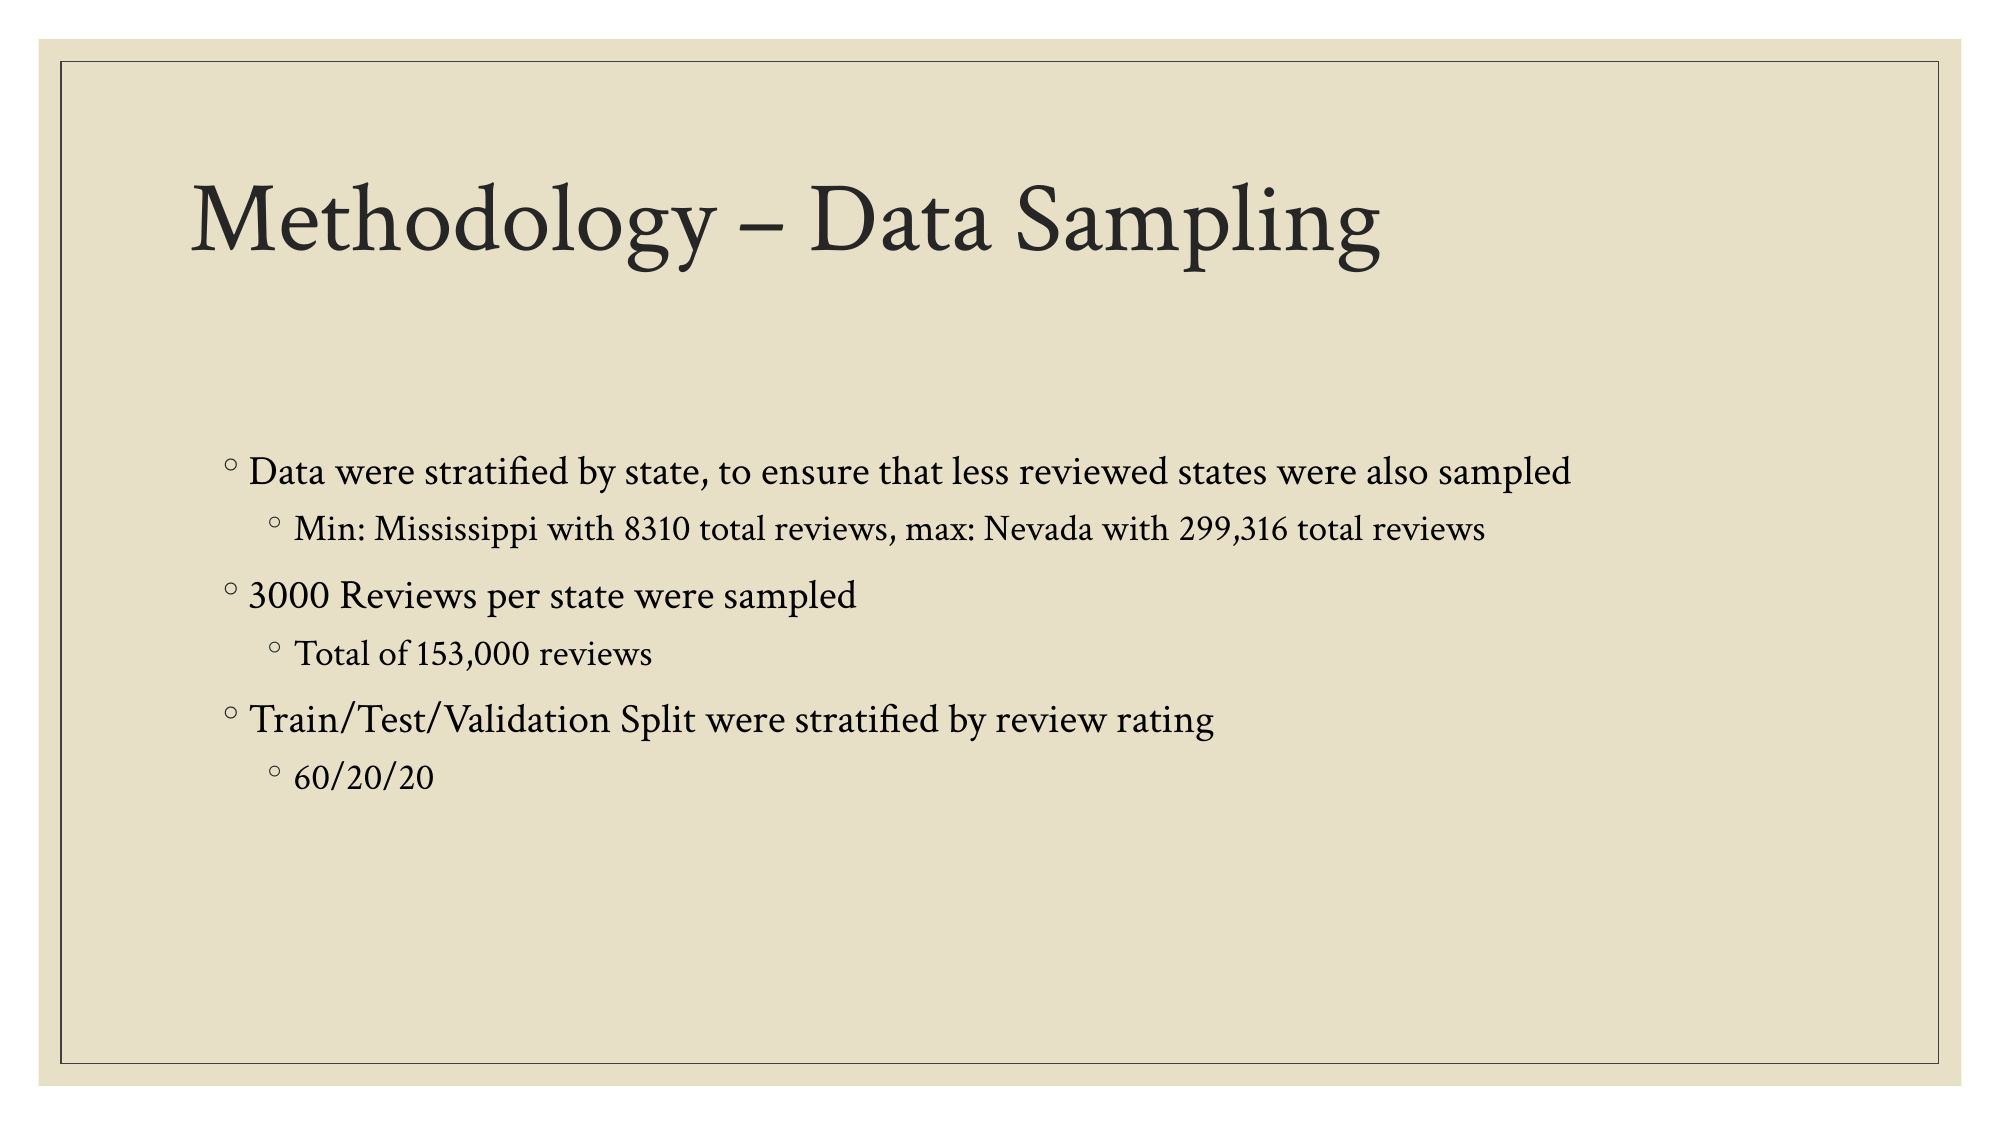

# Methodology – Data Sampling
Data were stratified by state, to ensure that less reviewed states were also sampled
Min: Mississippi with 8310 total reviews, max: Nevada with 299,316 total reviews
3000 Reviews per state were sampled
Total of 153,000 reviews
Train/Test/Validation Split were stratified by review rating
60/20/20